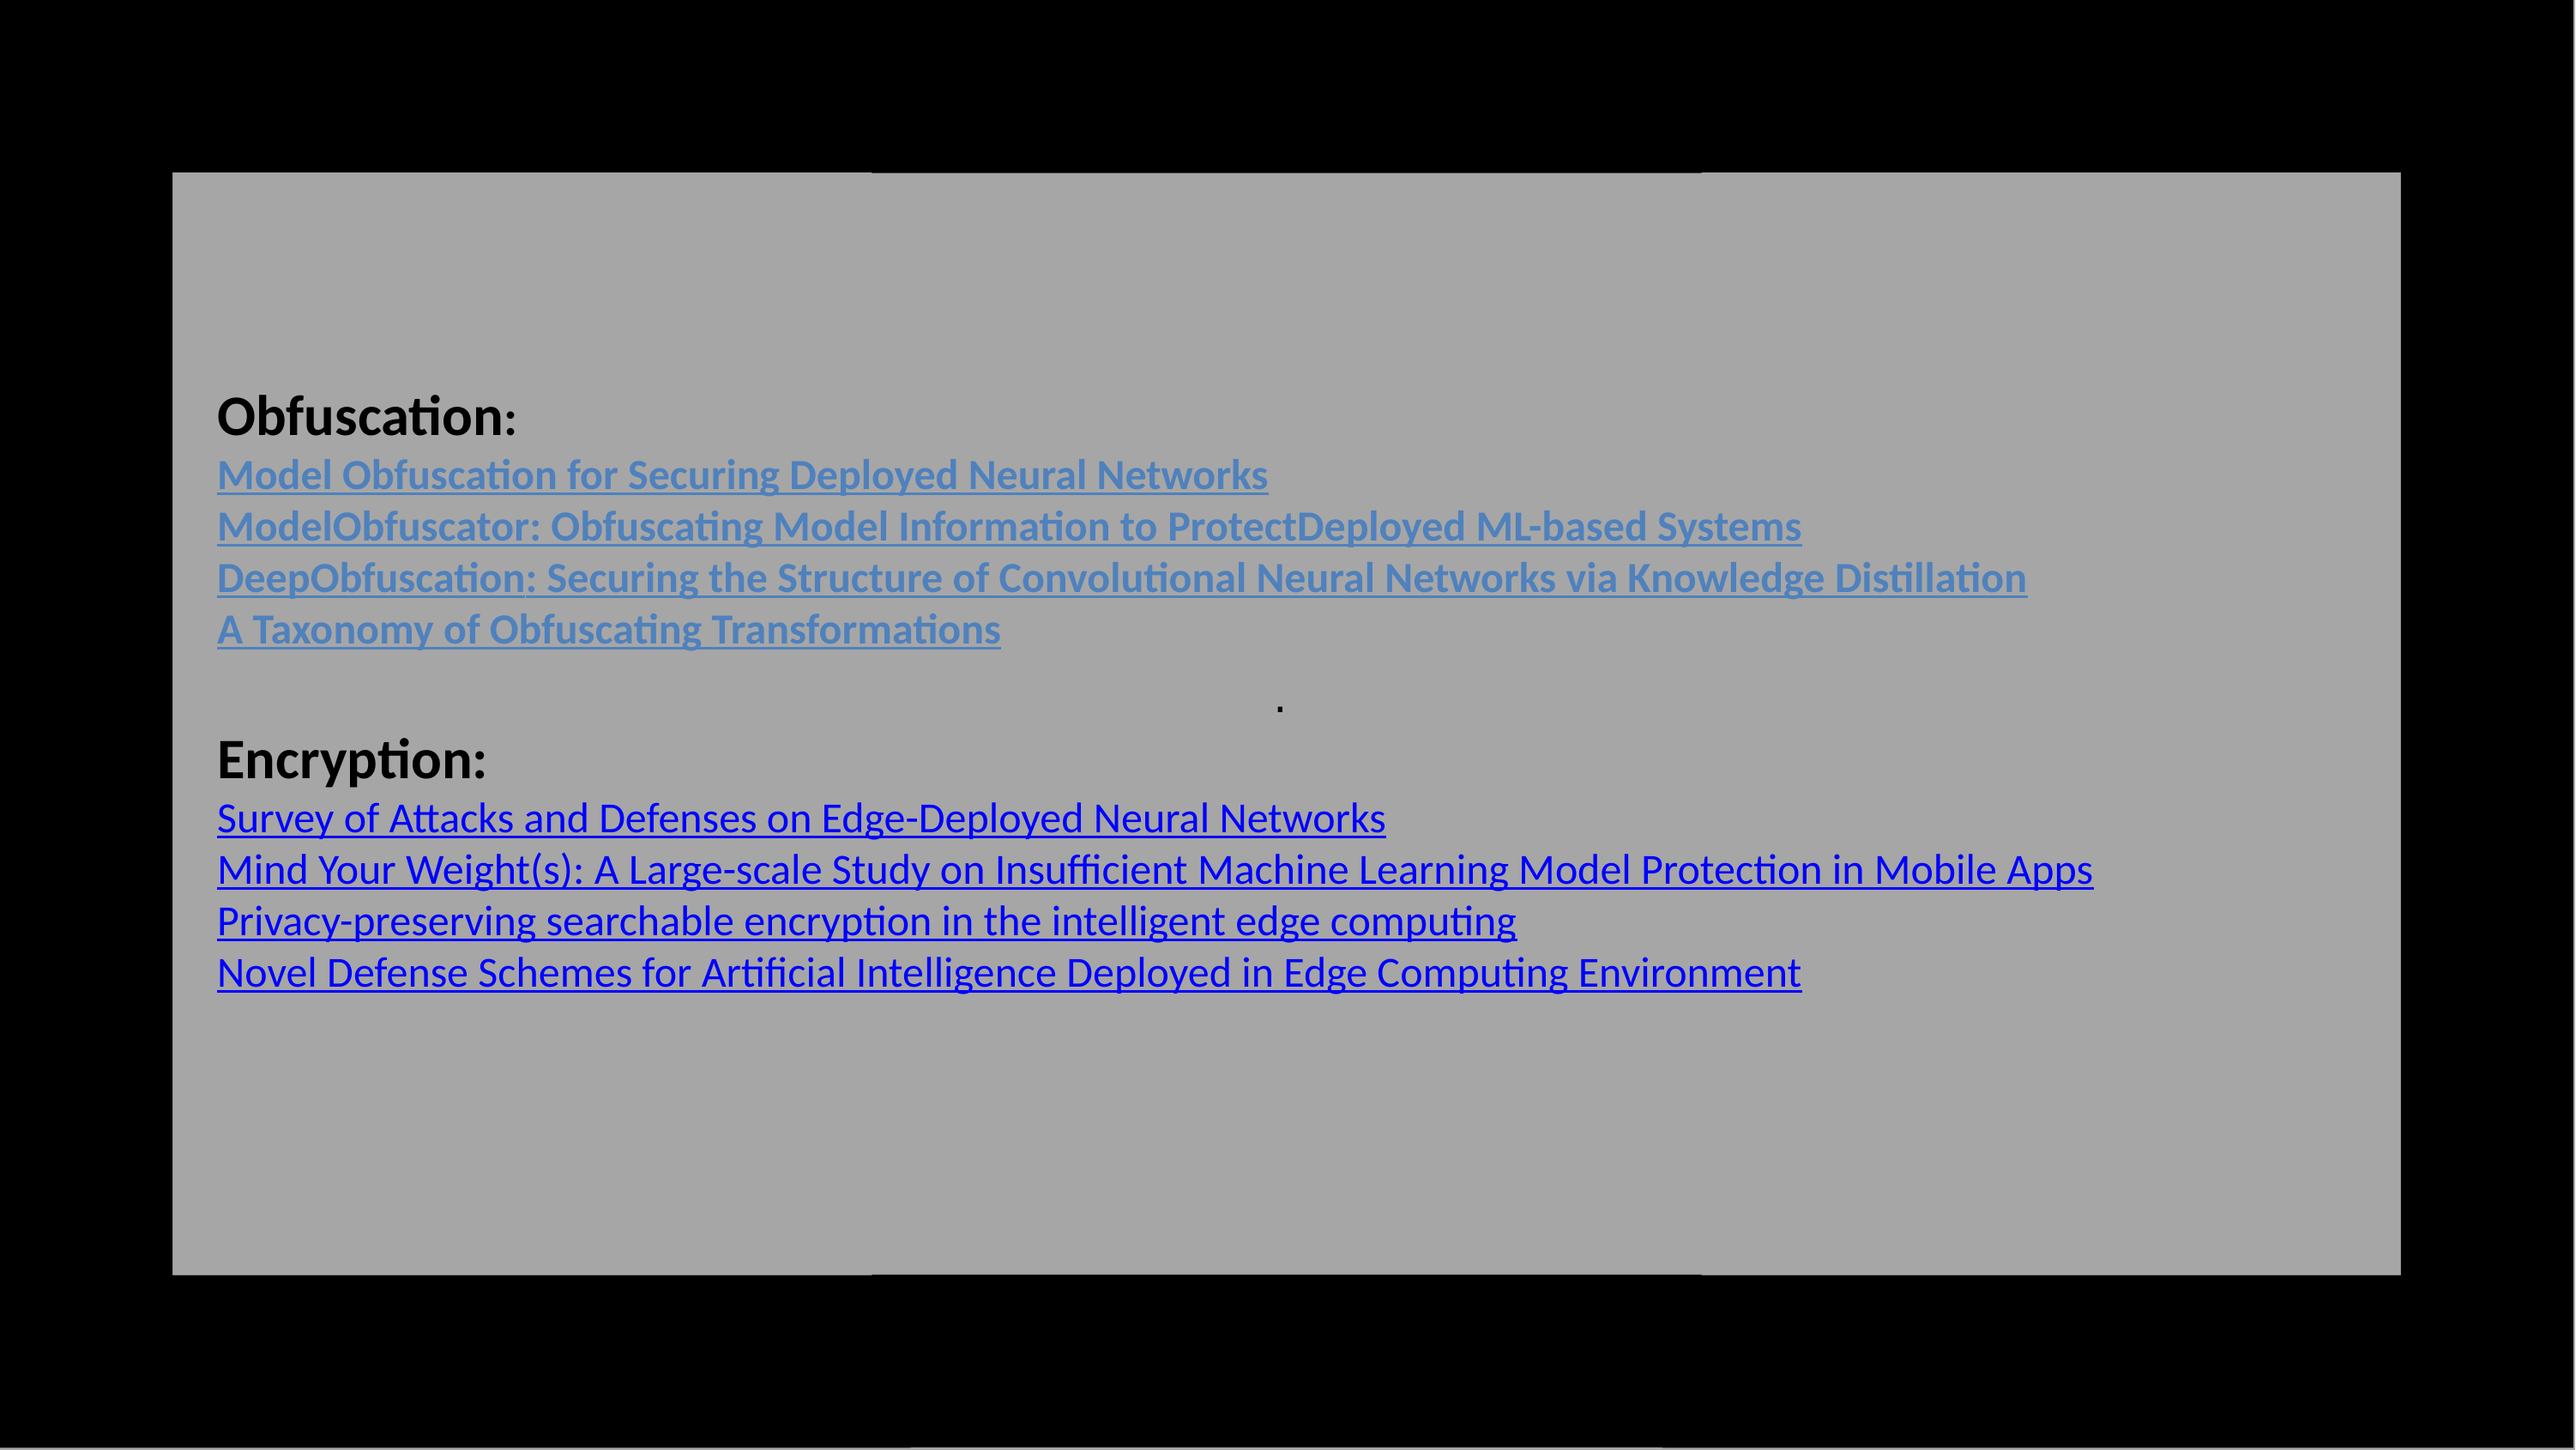

Obfuscation:
Model Obfuscation for Securing Deployed Neural Networks
ModelObfuscator: Obfuscating Model Information to ProtectDeployed ML-based Systems
DeepObfuscation: Securing the Structure of Convolutional Neural Networks via Knowledge Distillation
A Taxonomy of Obfuscating Transformations
Encryption:
Survey of Attacks and Defenses on Edge-Deployed Neural Networks
Mind Your Weight(s): A Large-scale Study on Insufficient Machine Learning Model Protection in Mobile Apps
Privacy-preserving searchable encryption in the intelligent edge computing
Novel Defense Schemes for Artificial Intelligence Deployed in Edge Computing Environment

.